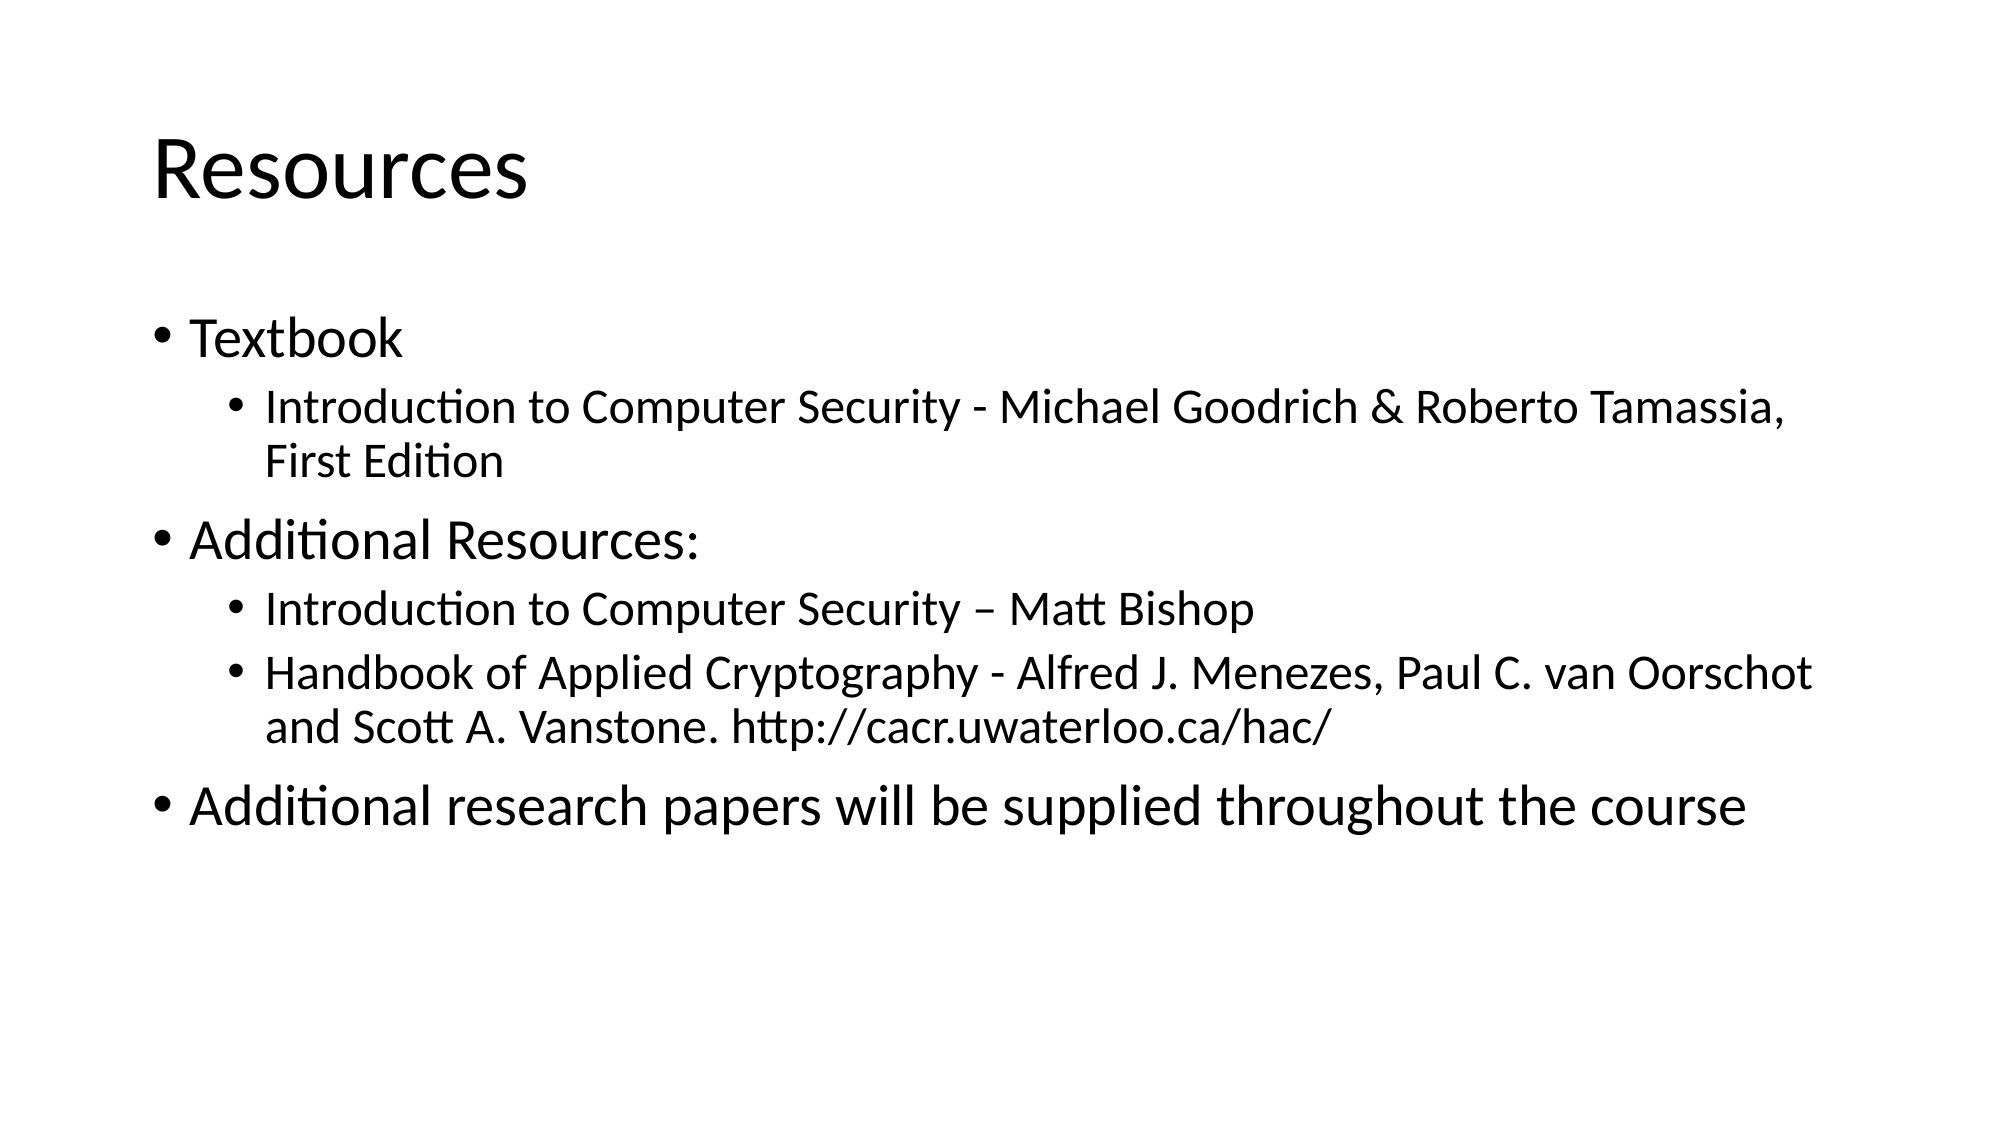

# Resources
Textbook
Introduction to Computer Security - Michael Goodrich & Roberto Tamassia, First Edition
Additional Resources:
Introduction to Computer Security – Matt Bishop
Handbook of Applied Cryptography - Alfred J. Menezes, Paul C. van Oorschot and Scott A. Vanstone. http://cacr.uwaterloo.ca/hac/
Additional research papers will be supplied throughout the course